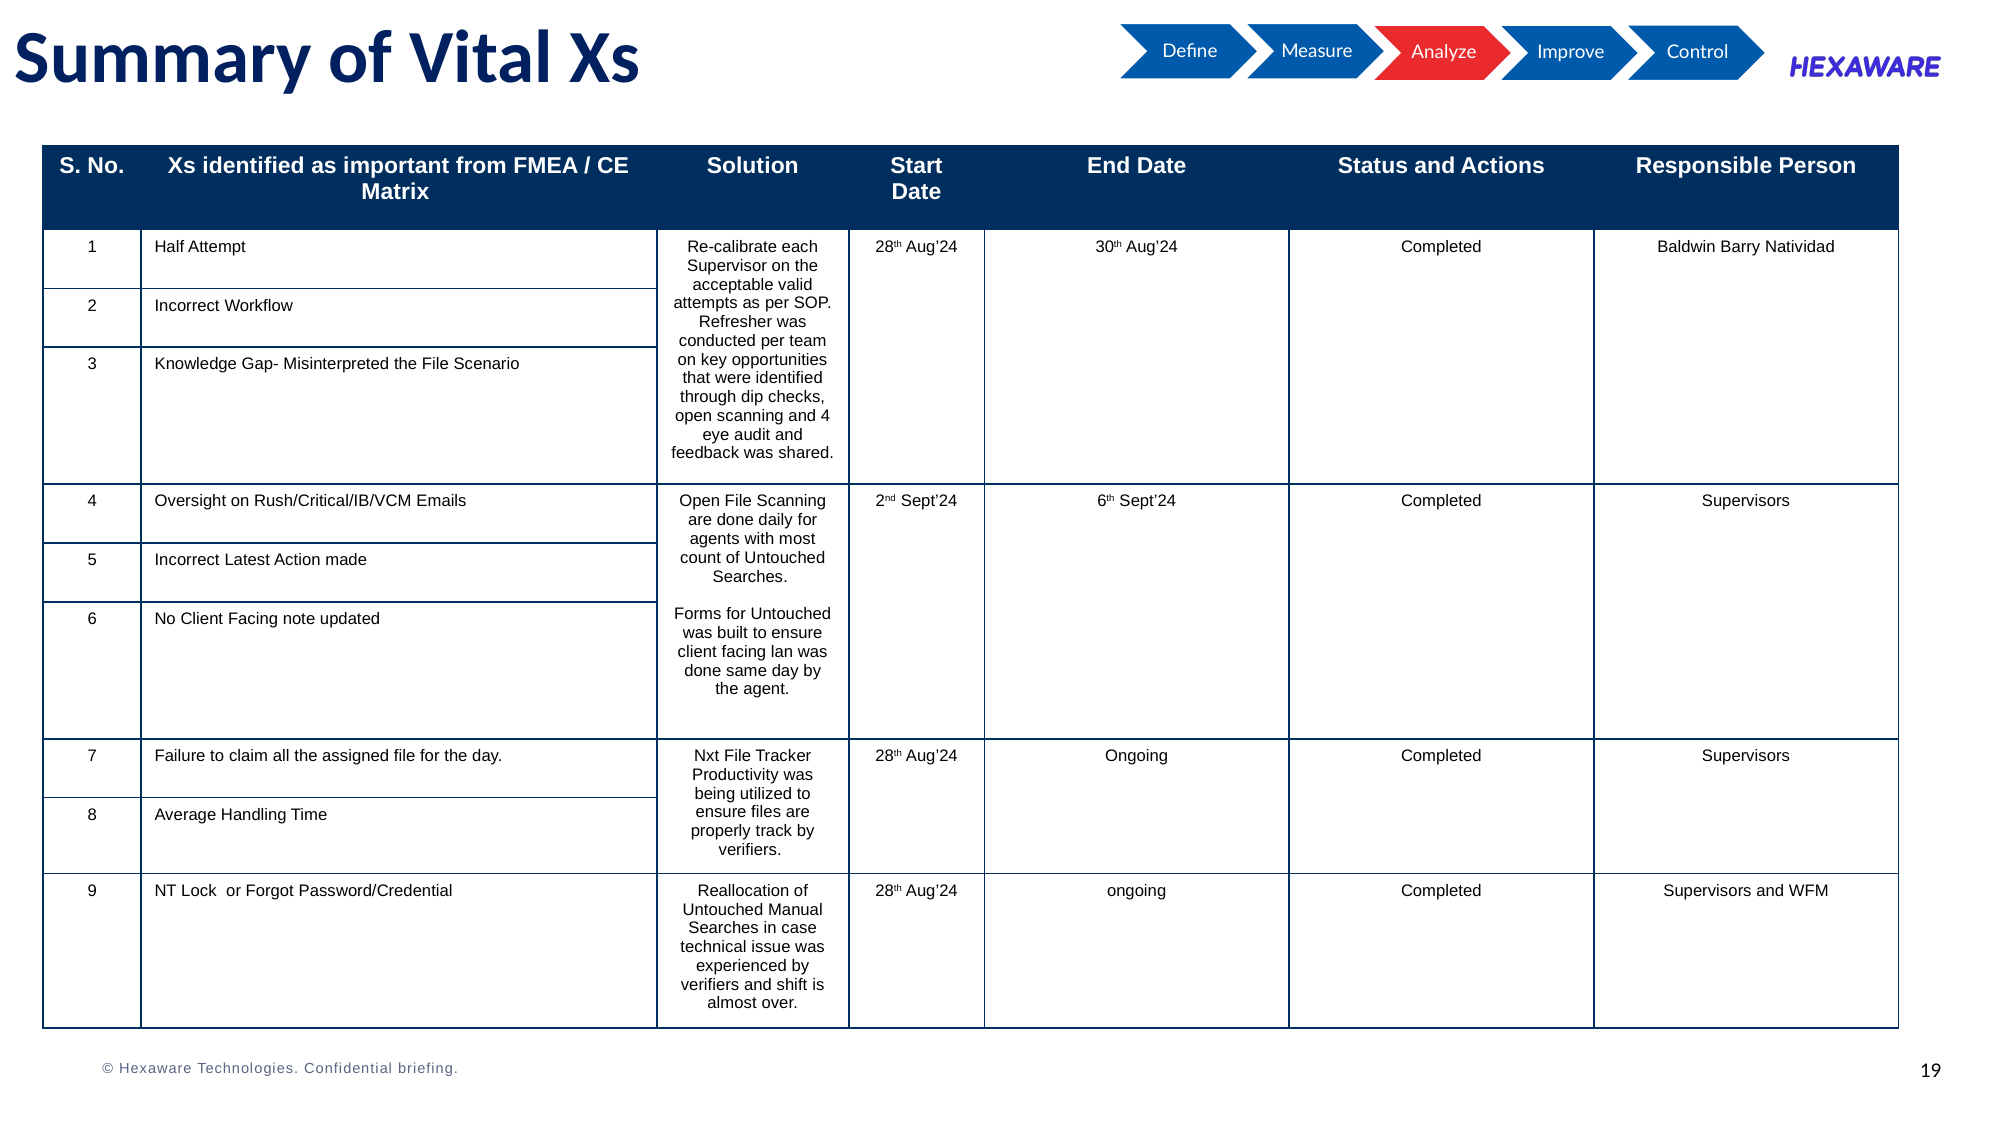

Summary of Vital Xs
Define
Measure
Analyze
Improve
Control
| S. No. | Xs identified as important from FMEA / CE Matrix | Solution | Start Date | End Date | Status and Actions | Responsible Person |
| --- | --- | --- | --- | --- | --- | --- |
| 1 | Half Attempt | Re-calibrate each Supervisor on the acceptable valid attempts as per SOP. Refresher was conducted per team on key opportunities that were identified through dip checks, open scanning and 4 eye audit and feedback was shared. | 28th Aug’24 | 30th Aug’24 | Completed | Baldwin Barry Natividad |
| 2 | Incorrect Workflow |  |  |  |  |  |
| 3 | Knowledge Gap- Misinterpreted the File Scenario |  |  |  |  |  |
| 4 | Oversight on Rush/Critical/IB/VCM Emails | Open File Scanning are done daily for agents with most count of Untouched Searches. Forms for Untouched was built to ensure client facing lan was done same day by the agent. | 2nd Sept’24 | 6th Sept’24 | Completed | Supervisors |
| 5 | Incorrect Latest Action made |  |  |  |  |  |
| 6 | No Client Facing note updated |  |  |  |  |  |
| 7 | Failure to claim all the assigned file for the day. | Nxt File Tracker Productivity was being utilized to ensure files are properly track by verifiers. | 28th Aug’24 | Ongoing | Completed | Supervisors |
| 8 | Average Handling Time |  |  |  |  |  |
| 9 | NT Lock or Forgot Password/Credential | Reallocation of Untouched Manual Searches in case technical issue was experienced by verifiers and shift is almost over. | 28th Aug’24 | ongoing | Completed | Supervisors and WFM |